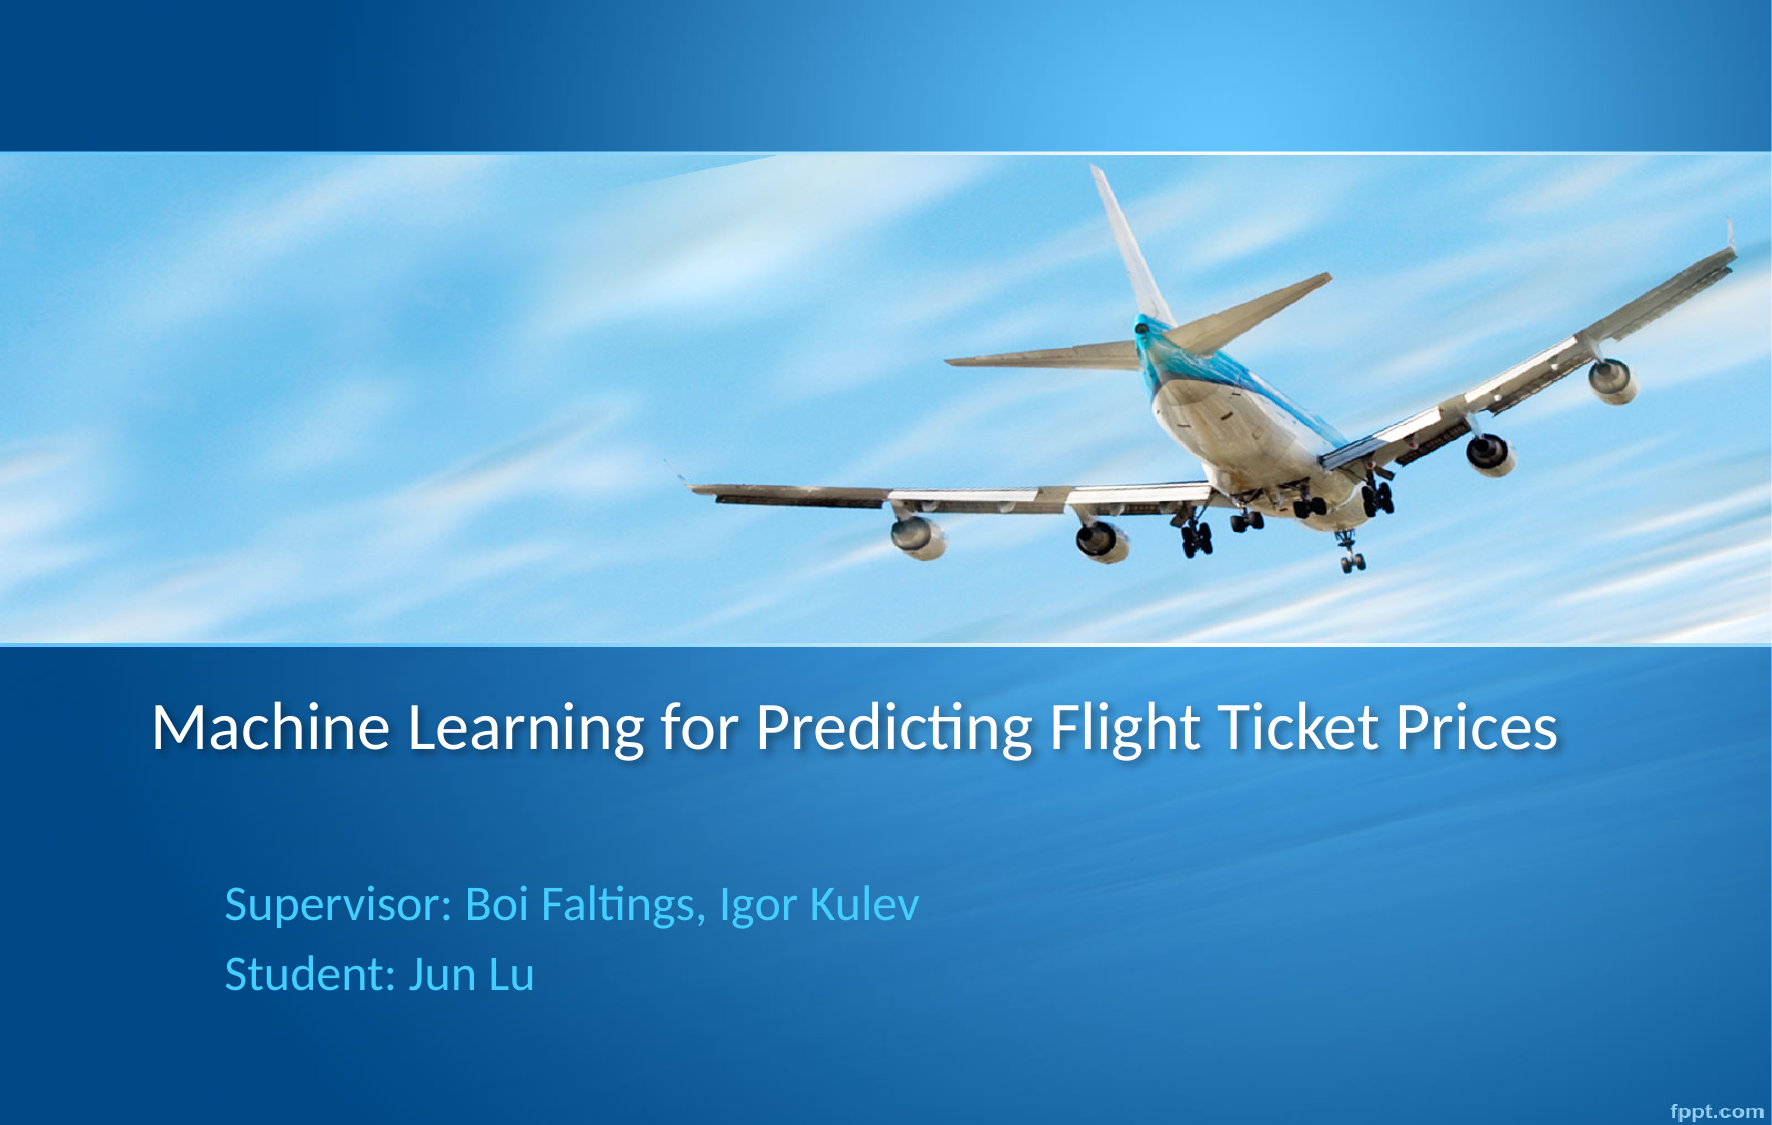

# Machine Learning for Predicting Flight Ticket Prices
Supervisor: Boi Faltings, Igor Kulev
Student: Jun Lu